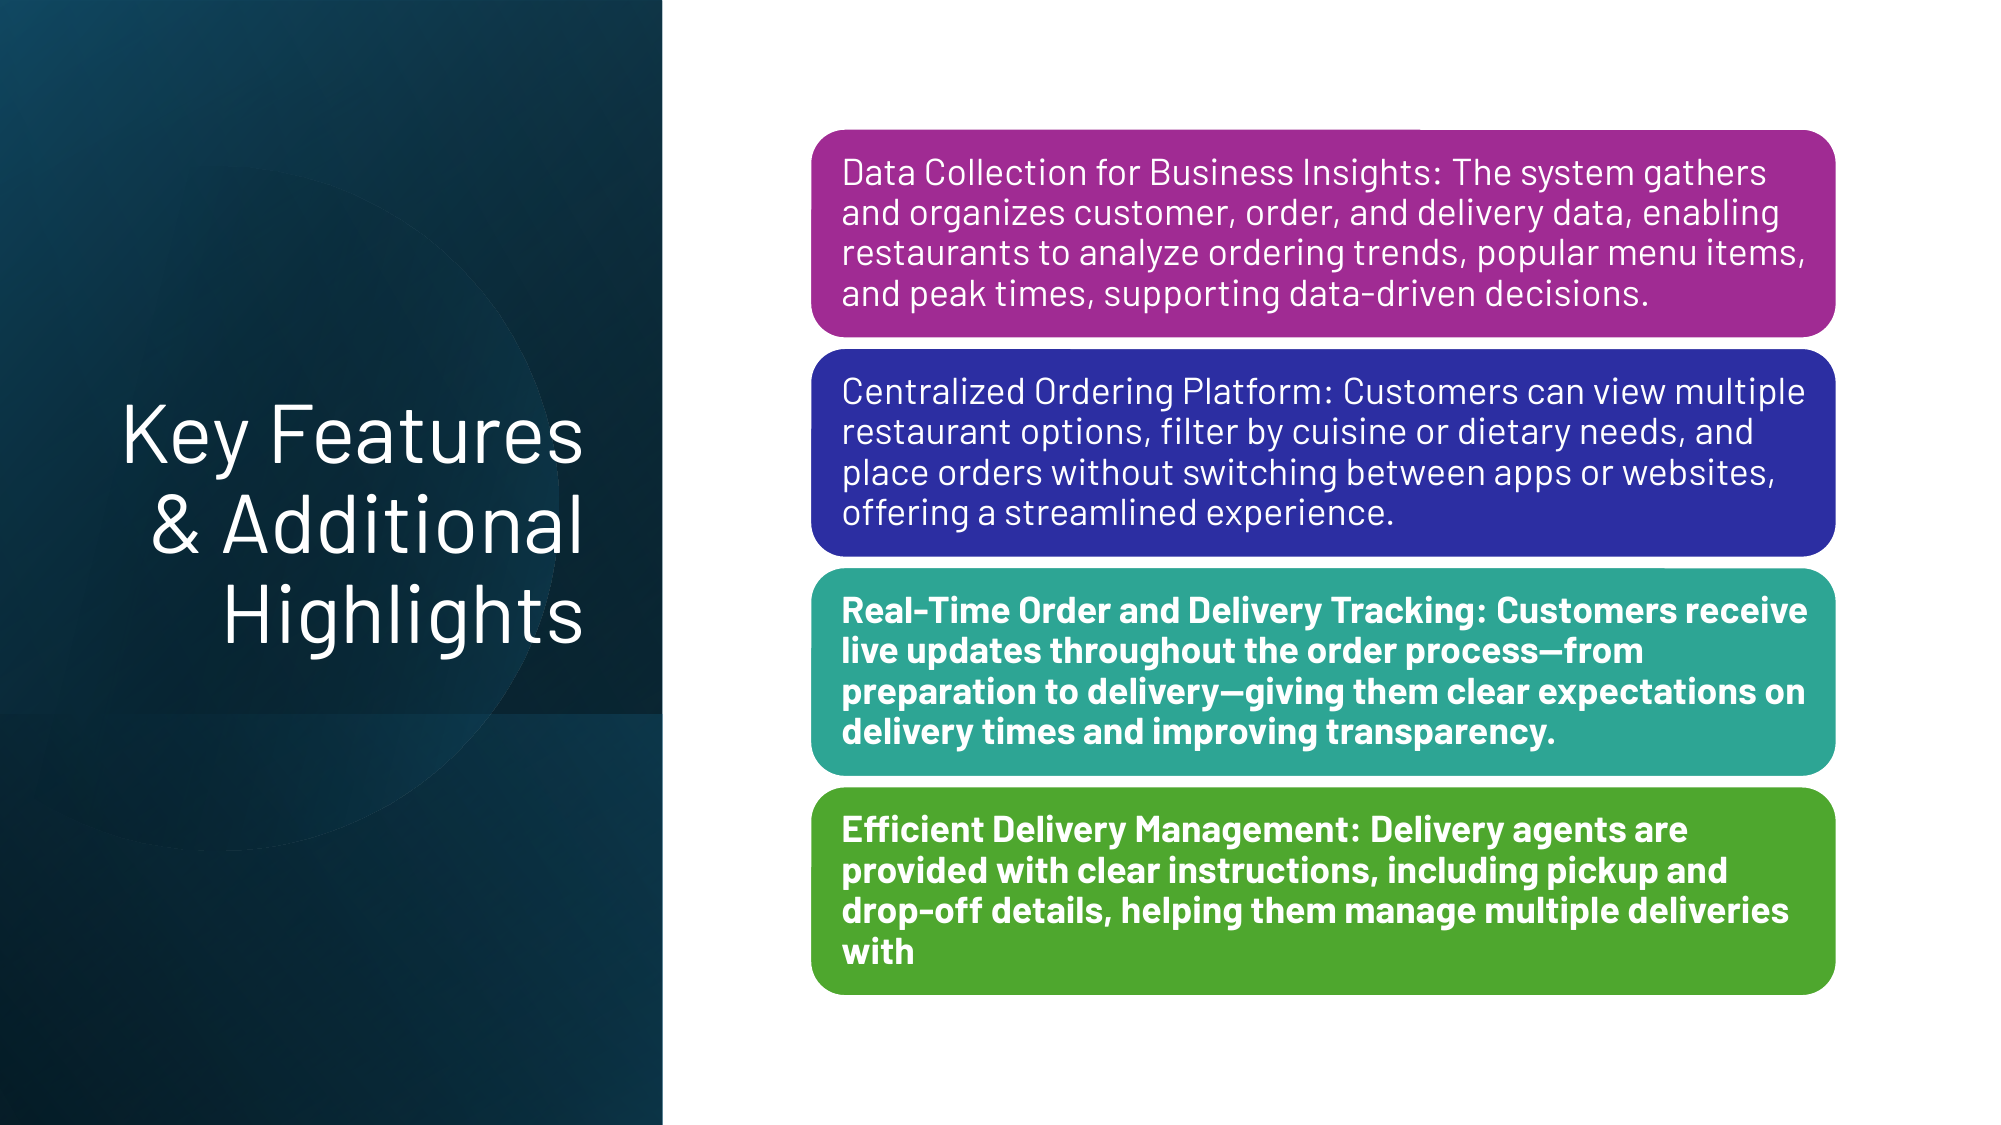

Data Collection for Business Insights: The system gathers and organizes customer, order, and delivery data, enabling restaurants to analyze ordering trends, popular menu items, and peak times, supporting data-driven decisions.
Centralized Ordering Platform: Customers can view multiple restaurant options, filter by cuisine or dietary needs, and place orders without switching between apps or websites, offering a streamlined experience.
Real-Time Order and Delivery Tracking: Customers receive live updates throughout the order process—from preparation to delivery—giving them clear expectations on delivery times and improving transparency.
Efficient Delivery Management: Delivery agents are provided with clear instructions, including pickup and drop-off details, helping them manage multiple deliveries with

# Key Features & Additional Highlights